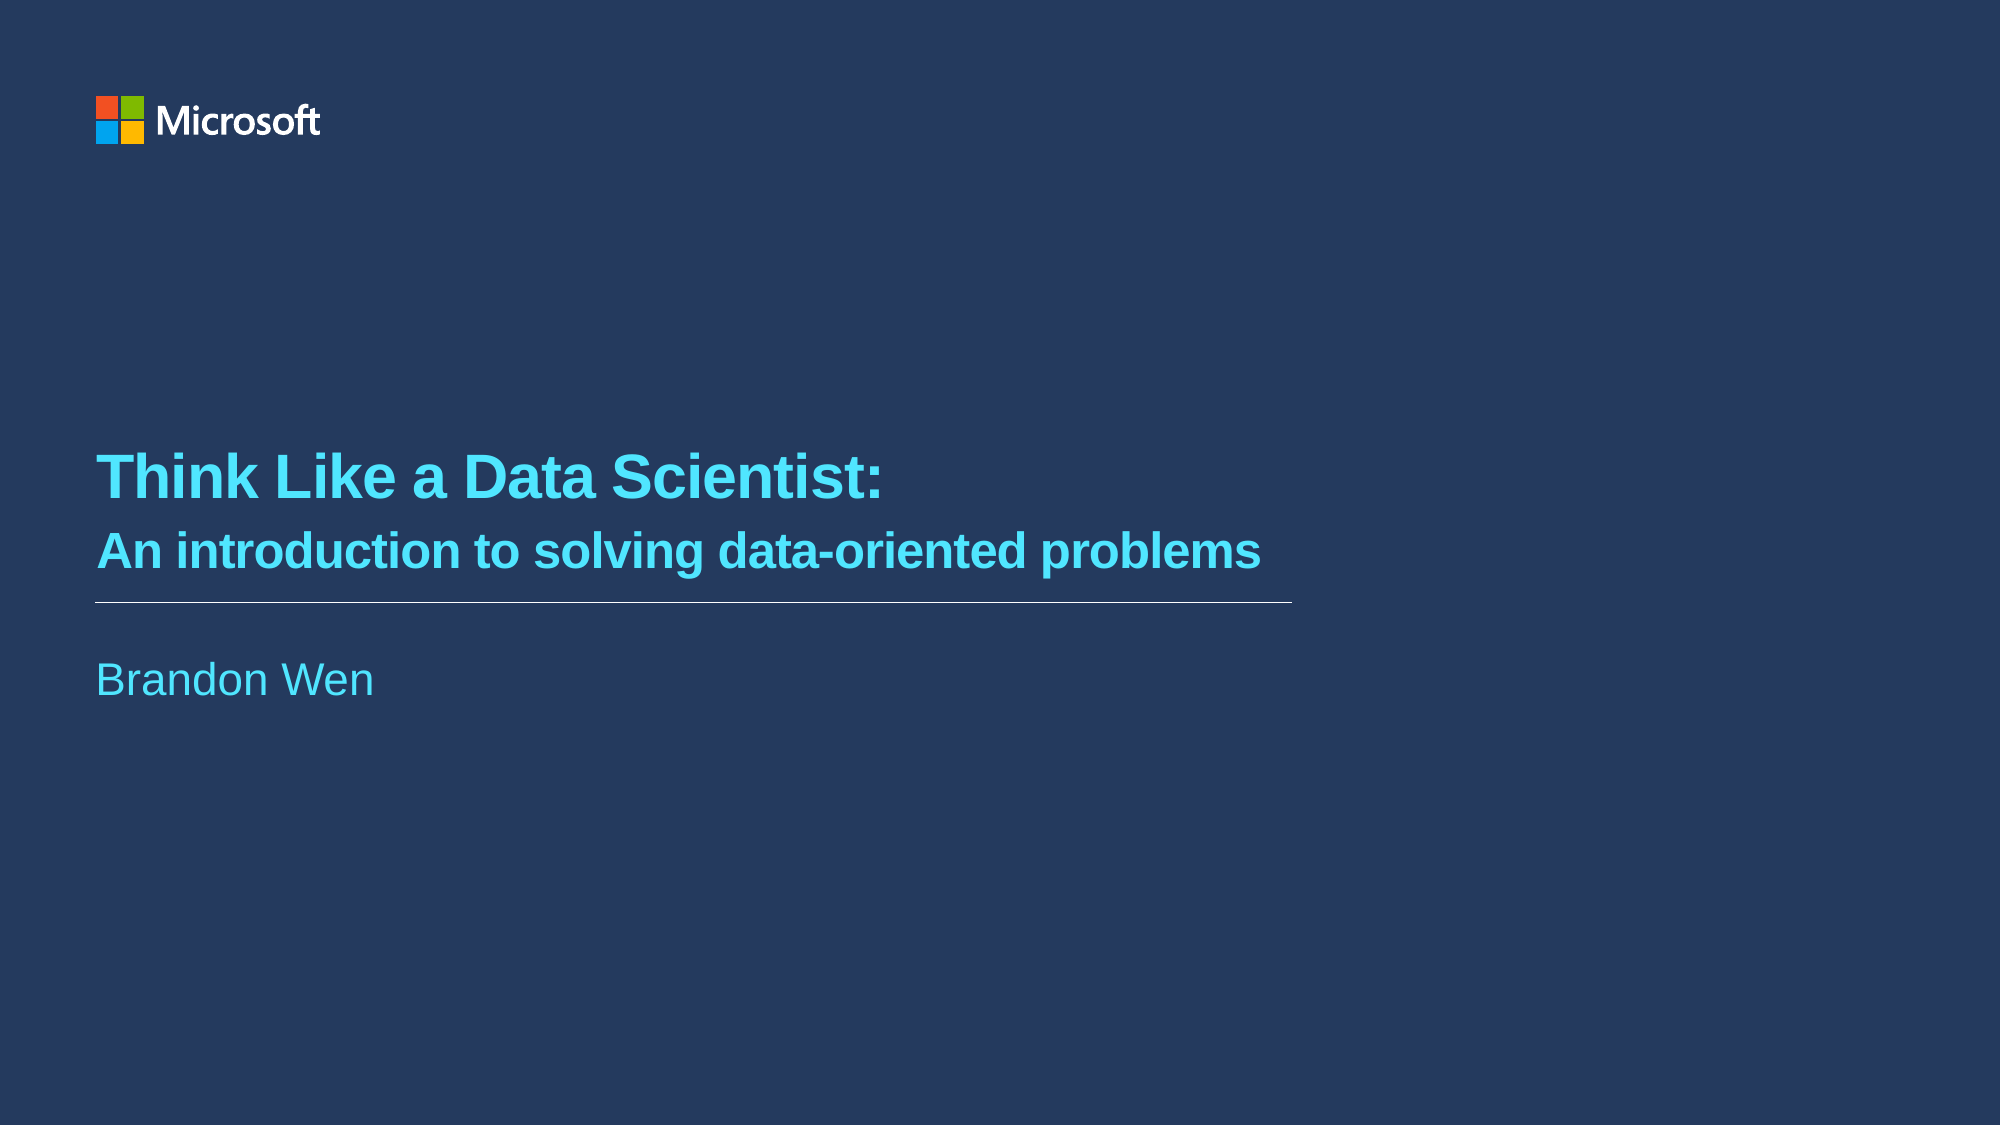

# Think Like a Data Scientist: An introduction to solving data-oriented problems
Brandon Wen